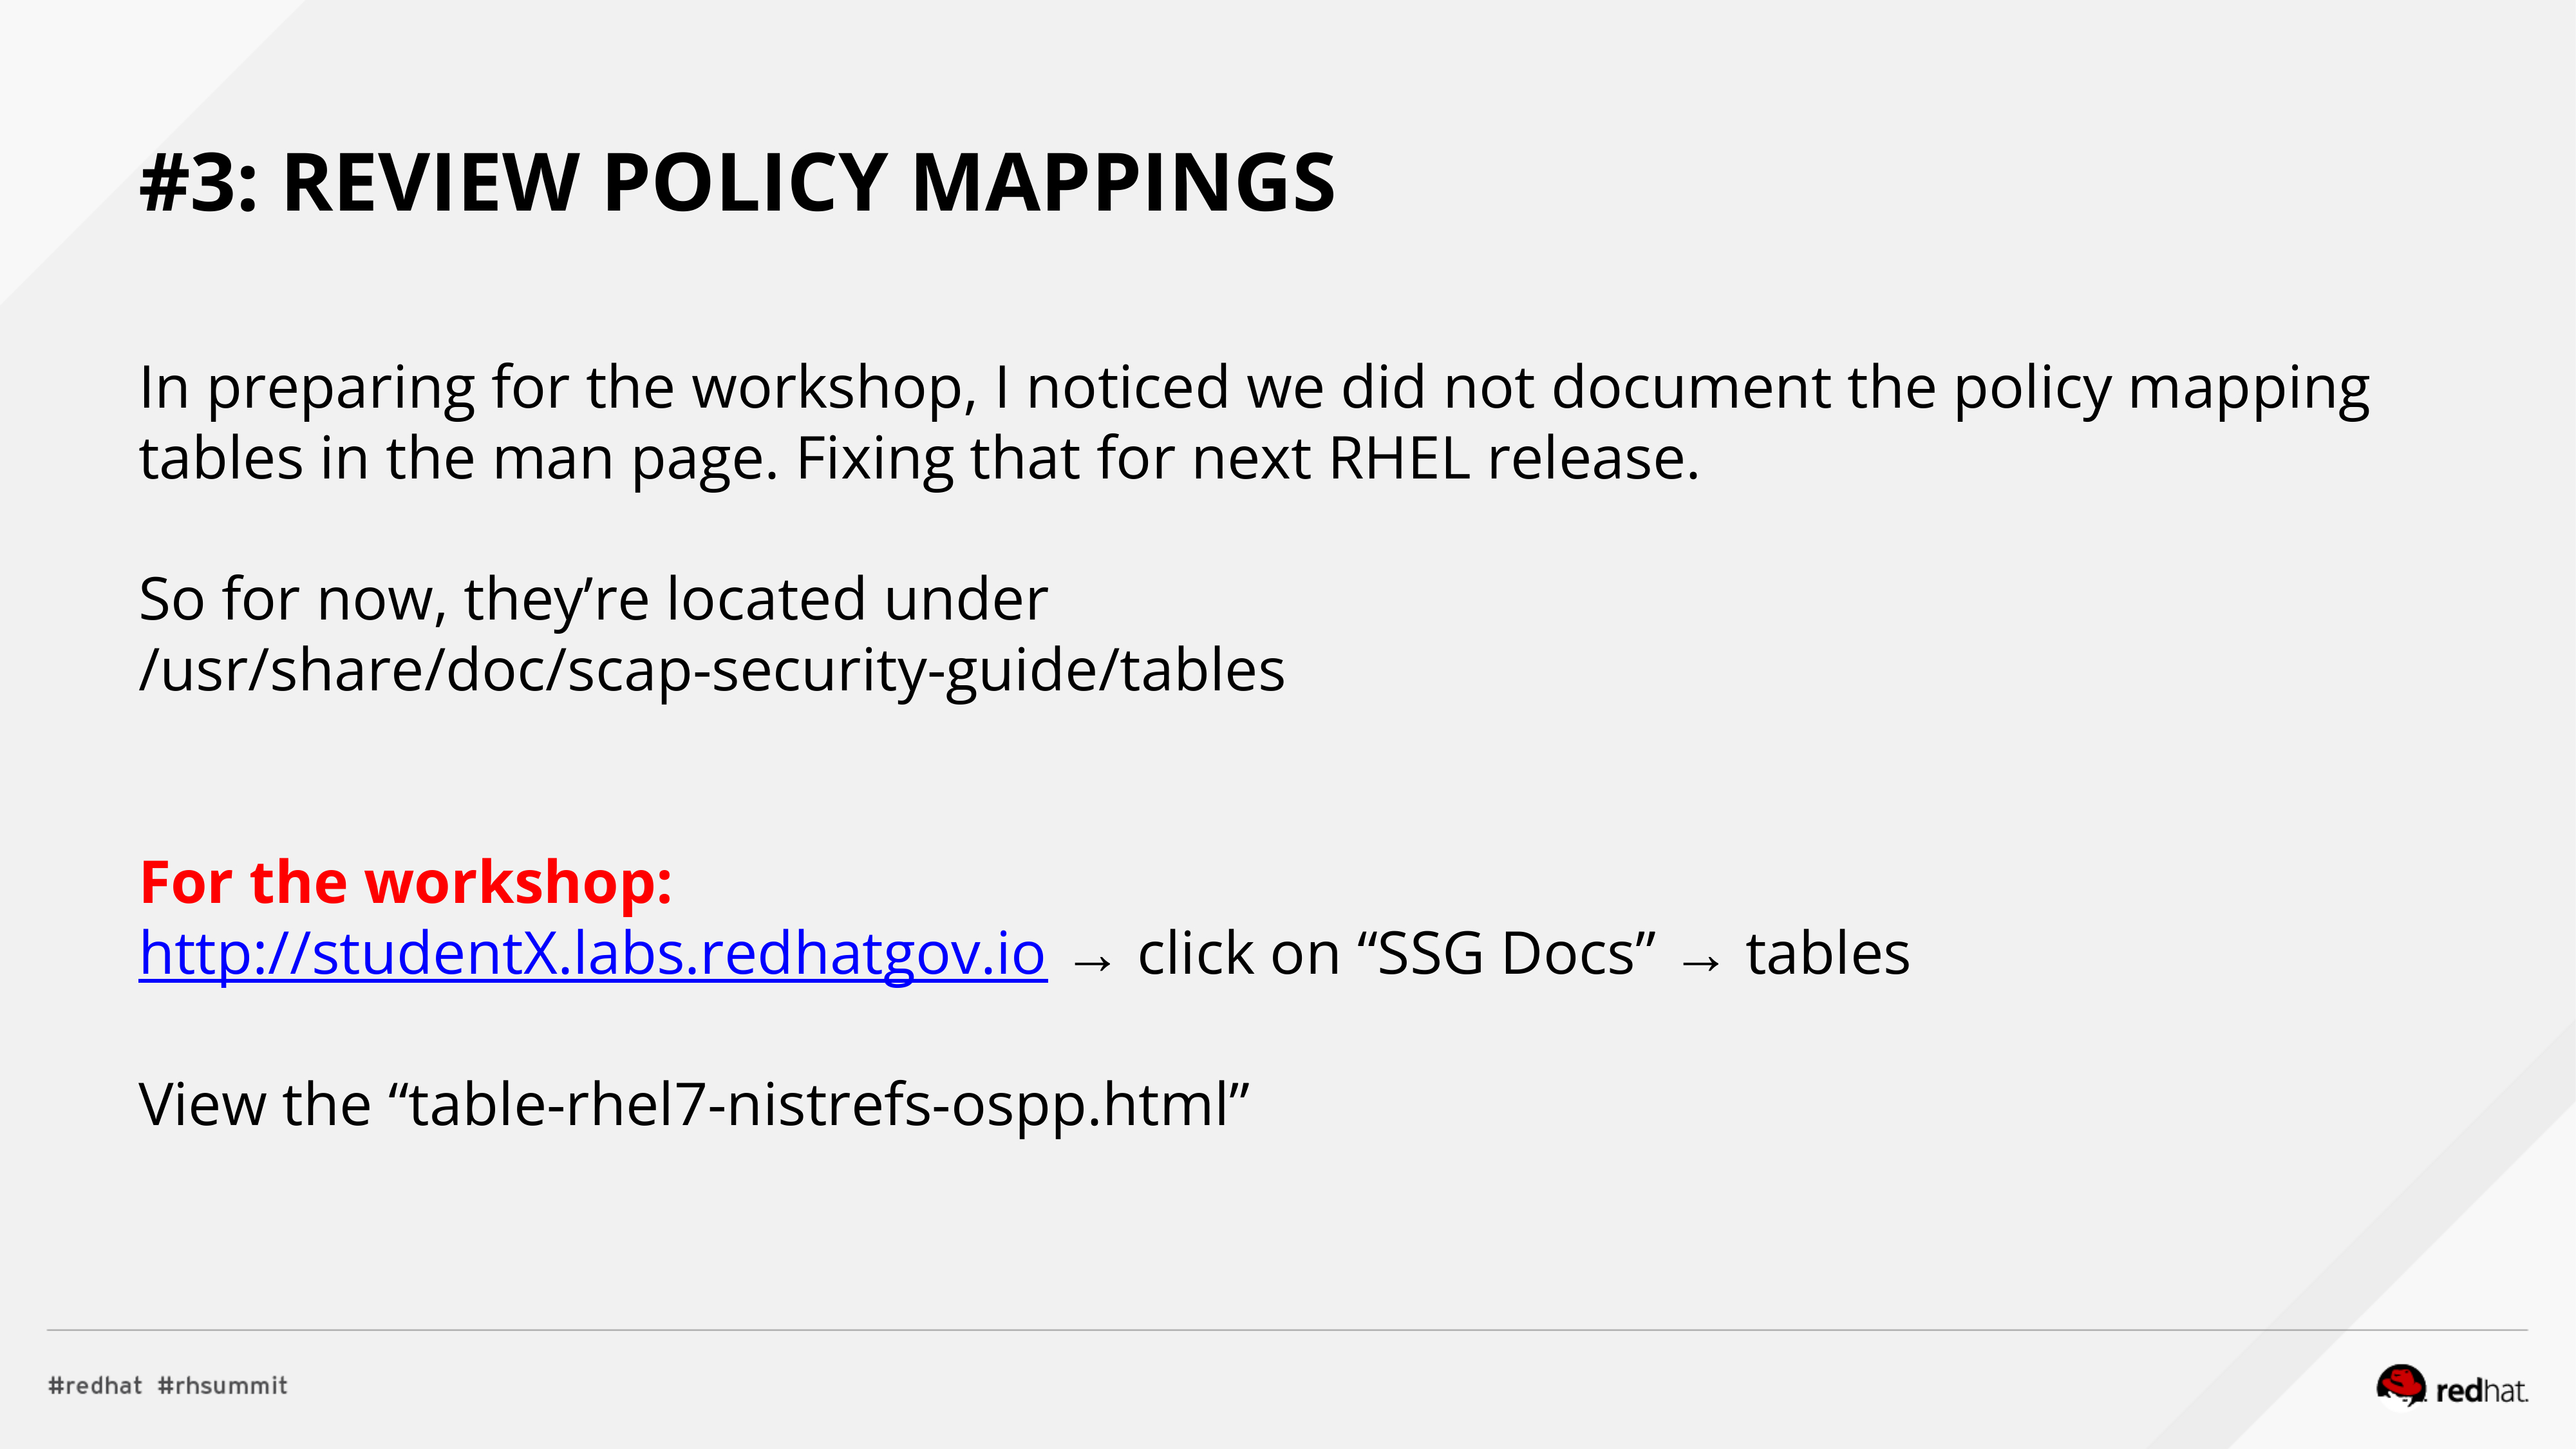

# #3: REVIEW POLICY MAPPINGS
In preparing for the workshop, I noticed we did not document the policy mapping tables in the man page. Fixing that for next RHEL release.

So for now, they’re located under
/usr/share/doc/scap-security-guide/tables
For the workshop:
http://studentX.labs.redhatgov.io → click on “SSG Docs” → tables
View the “table-rhel7-nistrefs-ospp.html”